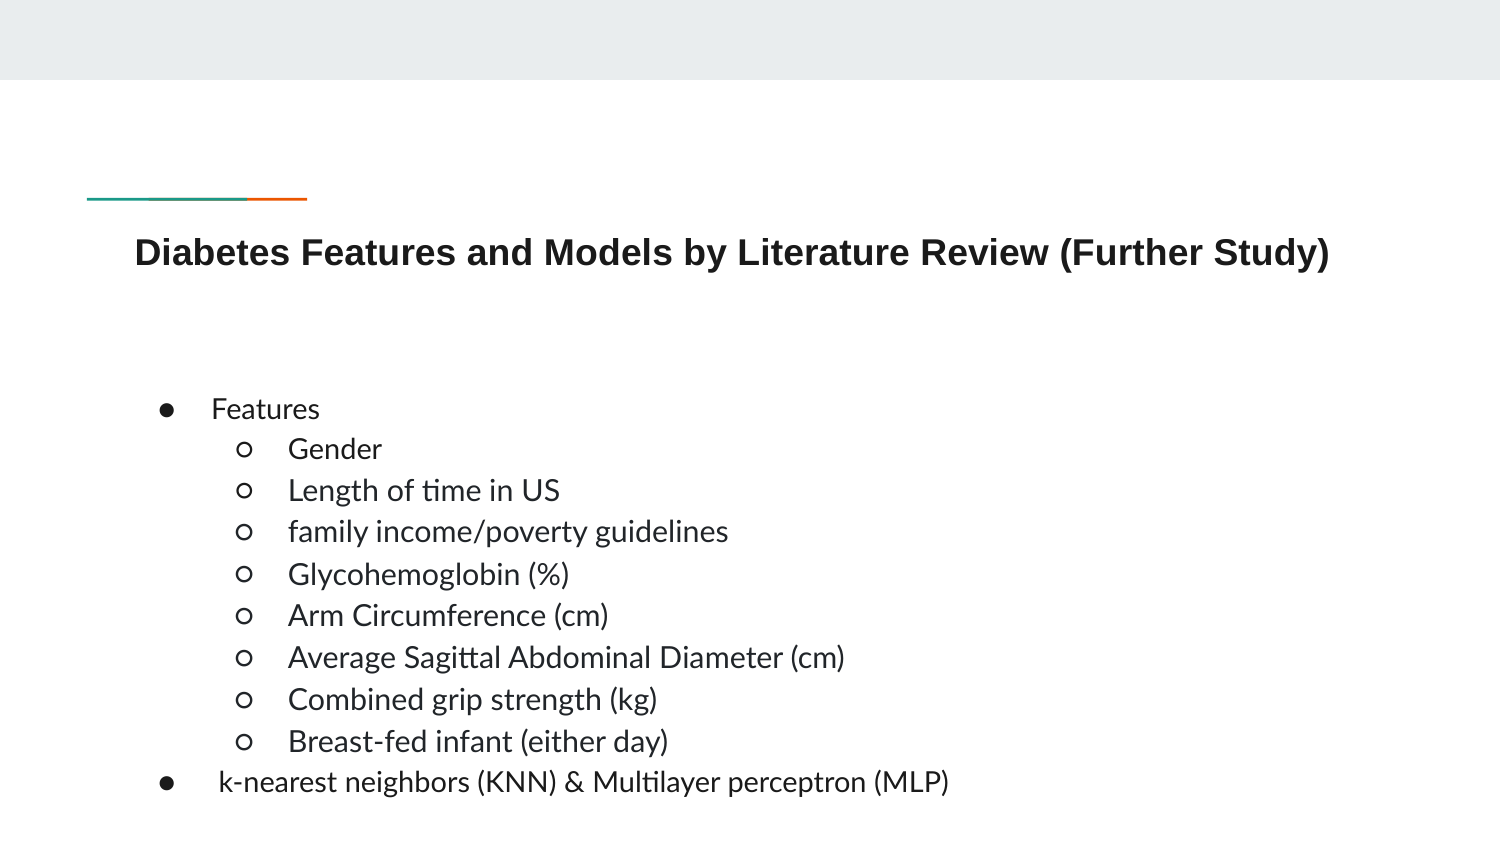

# Diabetes Features and Models by Literature Review (Further Study)

Features
Gender
Length of time in US
family income/poverty guidelines
Glycohemoglobin (%)
Arm Circumference (cm)
Average Sagittal Abdominal Diameter (cm)
Combined grip strength (kg)
Breast-fed infant (either day)
 k-nearest neighbors (KNN) & Multilayer perceptron (MLP)